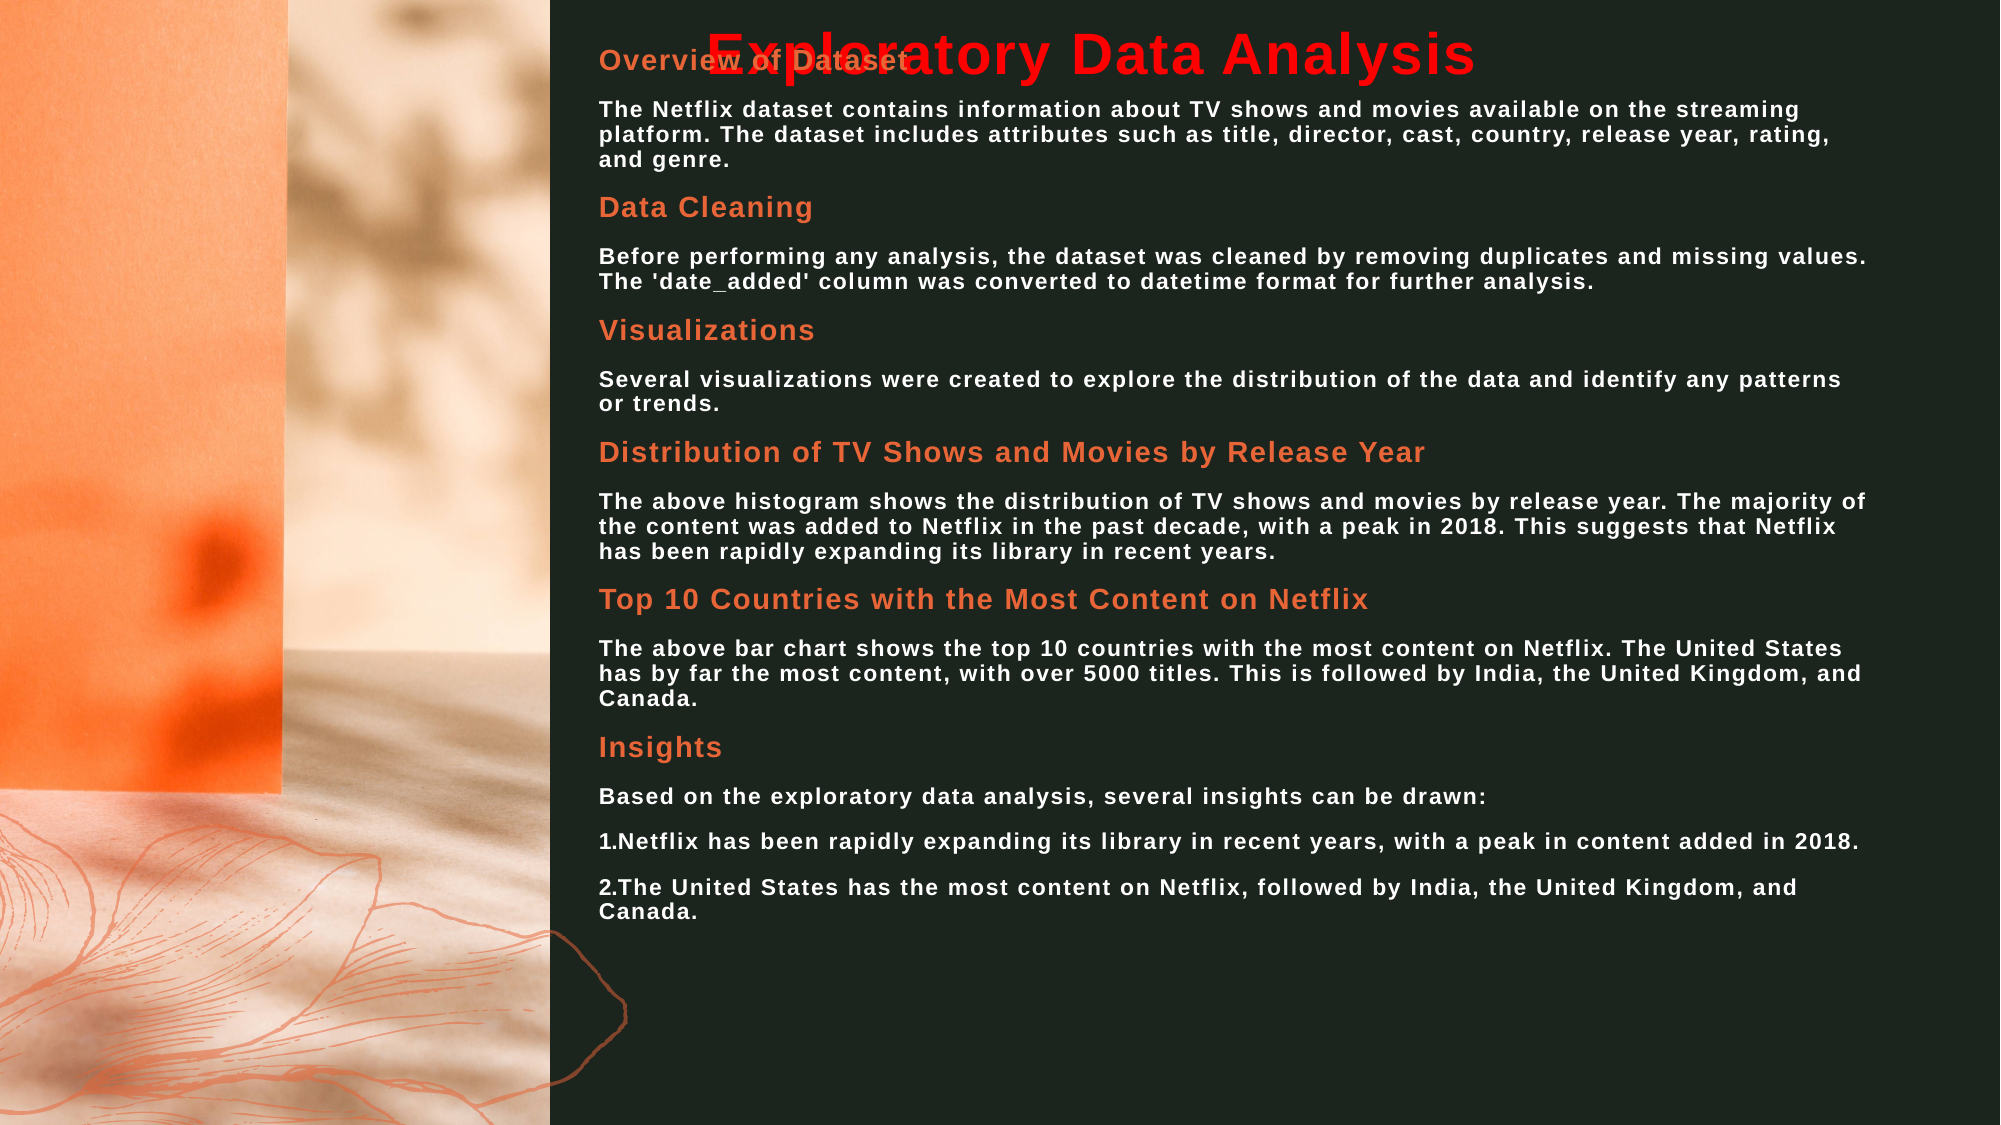

# Exploratory Data Analysis
Overview of Dataset
The Netflix dataset contains information about TV shows and movies available on the streaming platform. The dataset includes attributes such as title, director, cast, country, release year, rating, and genre.
Data Cleaning
Before performing any analysis, the dataset was cleaned by removing duplicates and missing values. The 'date_added' column was converted to datetime format for further analysis.
Visualizations
Several visualizations were created to explore the distribution of the data and identify any patterns or trends.
Distribution of TV Shows and Movies by Release Year
The above histogram shows the distribution of TV shows and movies by release year. The majority of the content was added to Netflix in the past decade, with a peak in 2018. This suggests that Netflix has been rapidly expanding its library in recent years.
Top 10 Countries with the Most Content on Netflix
The above bar chart shows the top 10 countries with the most content on Netflix. The United States has by far the most content, with over 5000 titles. This is followed by India, the United Kingdom, and Canada.
Insights
Based on the exploratory data analysis, several insights can be drawn:
Netflix has been rapidly expanding its library in recent years, with a peak in content added in 2018.
The United States has the most content on Netflix, followed by India, the United Kingdom, and Canada.